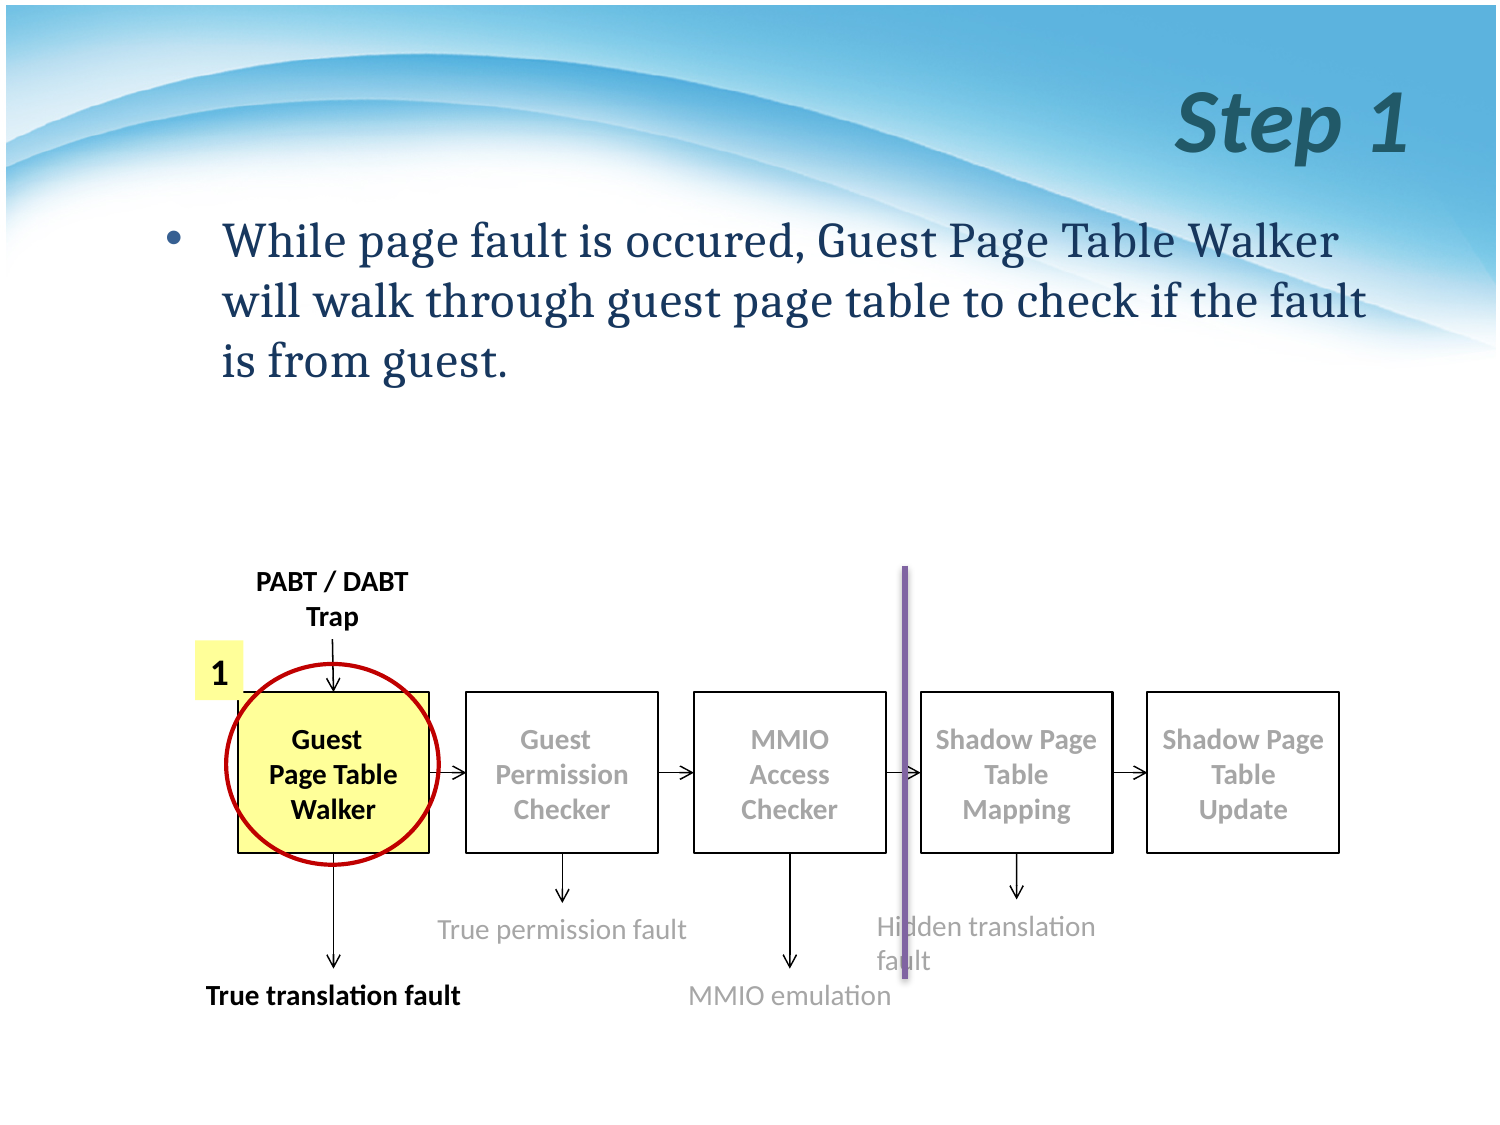

# Step 1
While page fault is occured, Guest Page Table Walker will walk through guest page table to check if the fault is from guest.
PABT / DABT
Trap
Guest
Page Table
Walker
Guest
Permission
Checker
MMIO
Access
Checker
Shadow Page Table
Mapping
Shadow Page Table
Update
Hidden translation fault
True permission fault
MMIO emulation
True translation fault
1